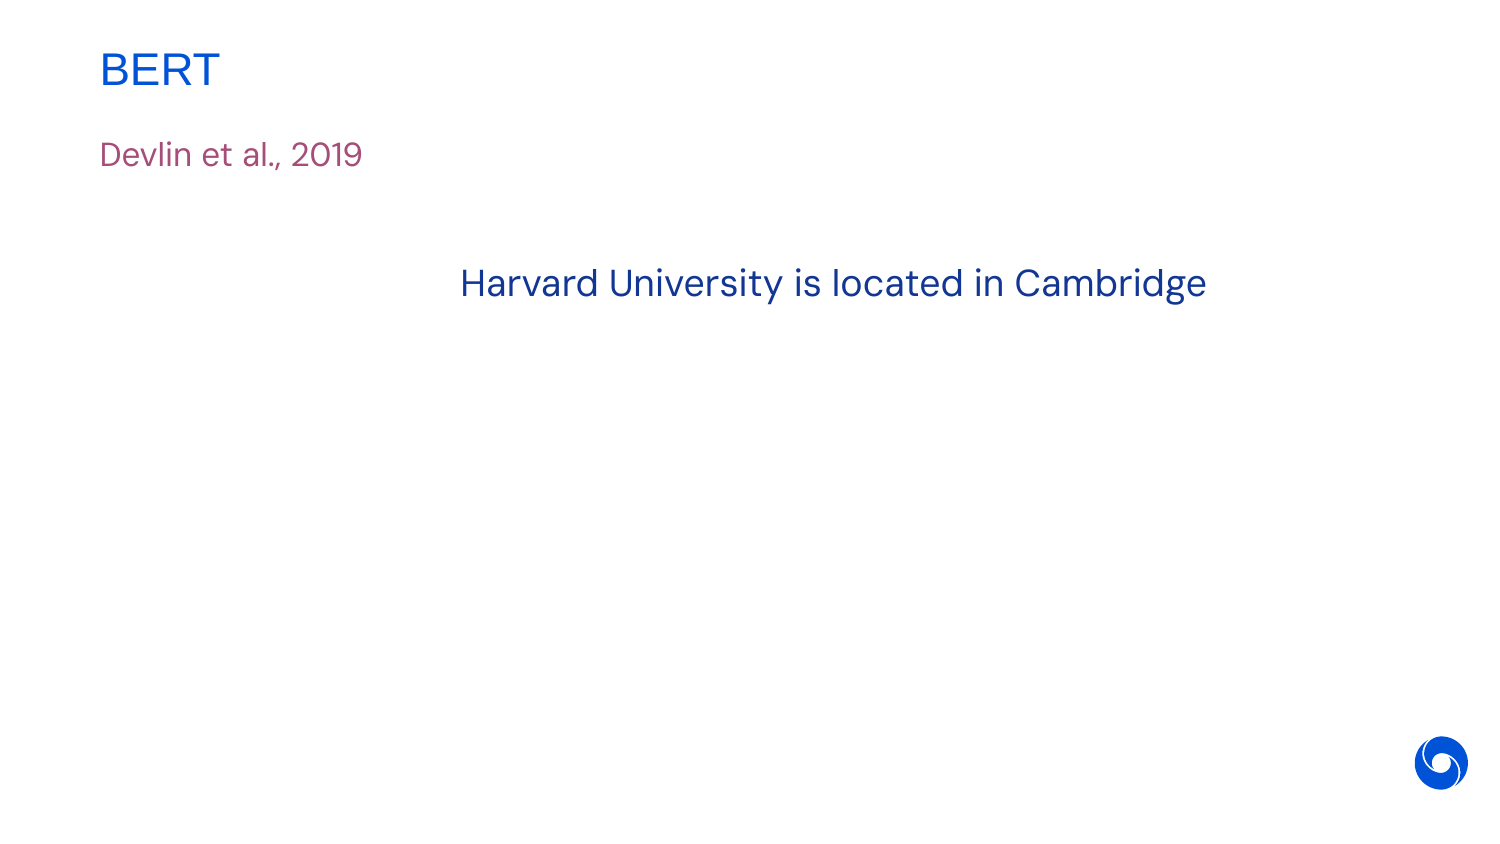

# BERT
Devlin et al., 2019
Harvard University is located in Cambridge